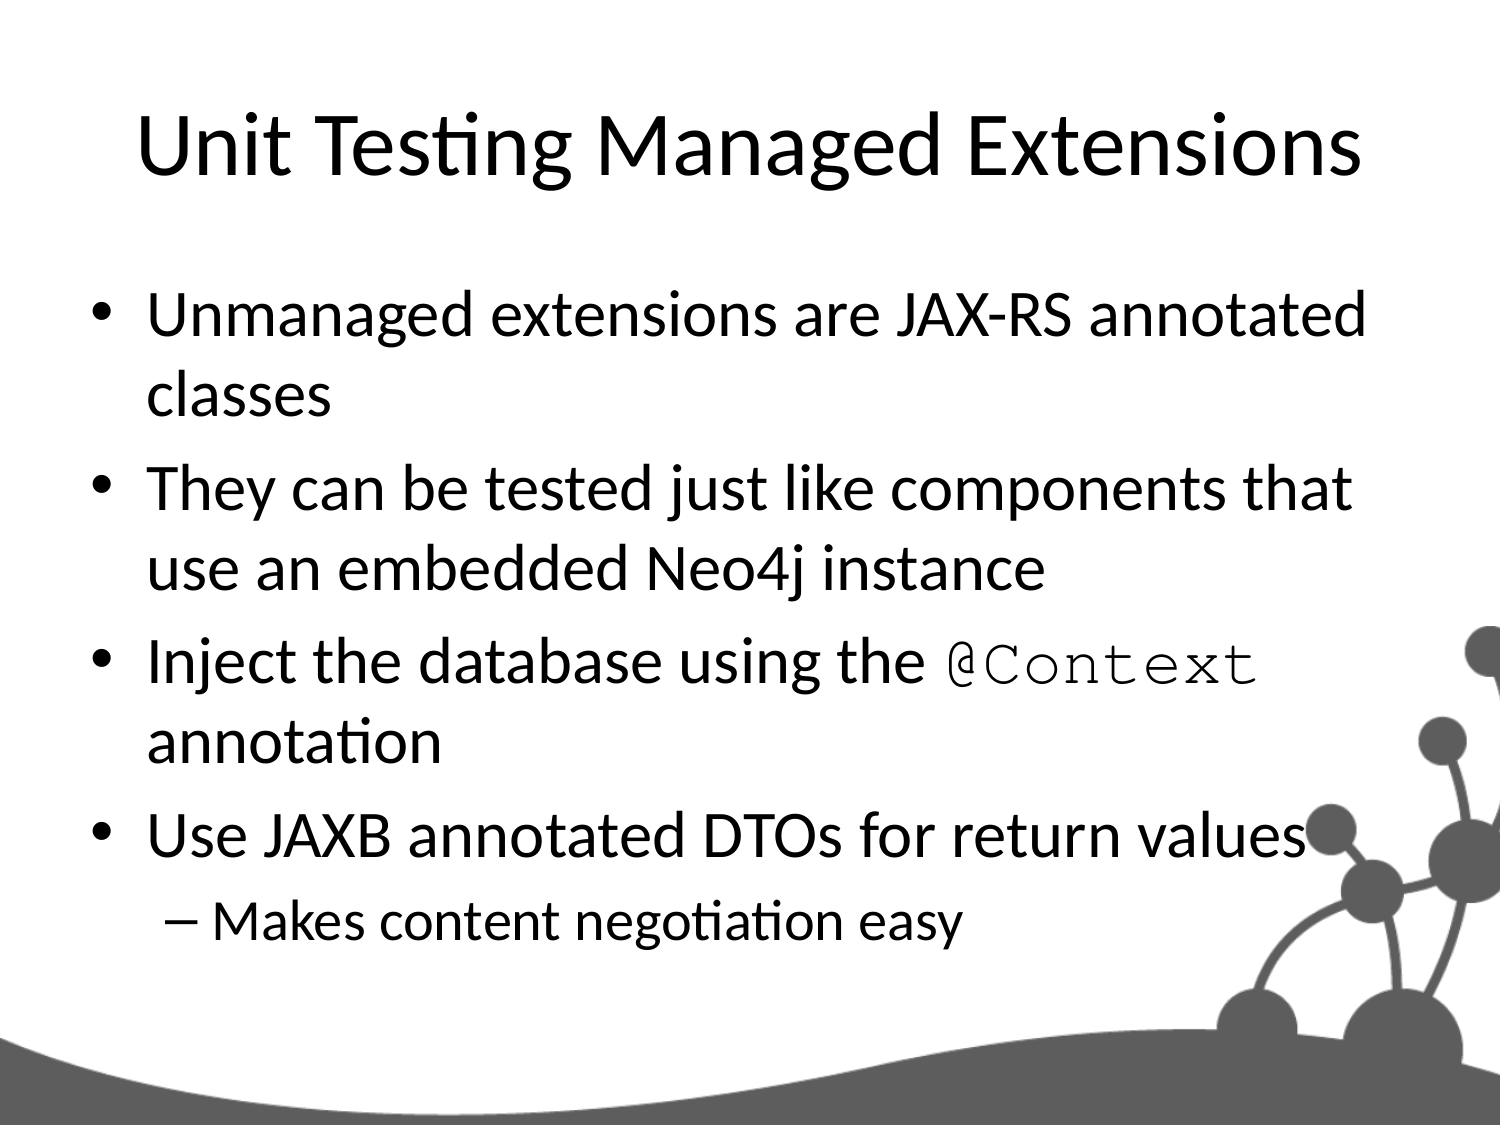

# Unit Testing Managed Extensions
Unmanaged extensions are JAX-RS annotated classes
They can be tested just like components that use an embedded Neo4j instance
Inject the database using the @Context annotation
Use JAXB annotated DTOs for return values
Makes content negotiation easy